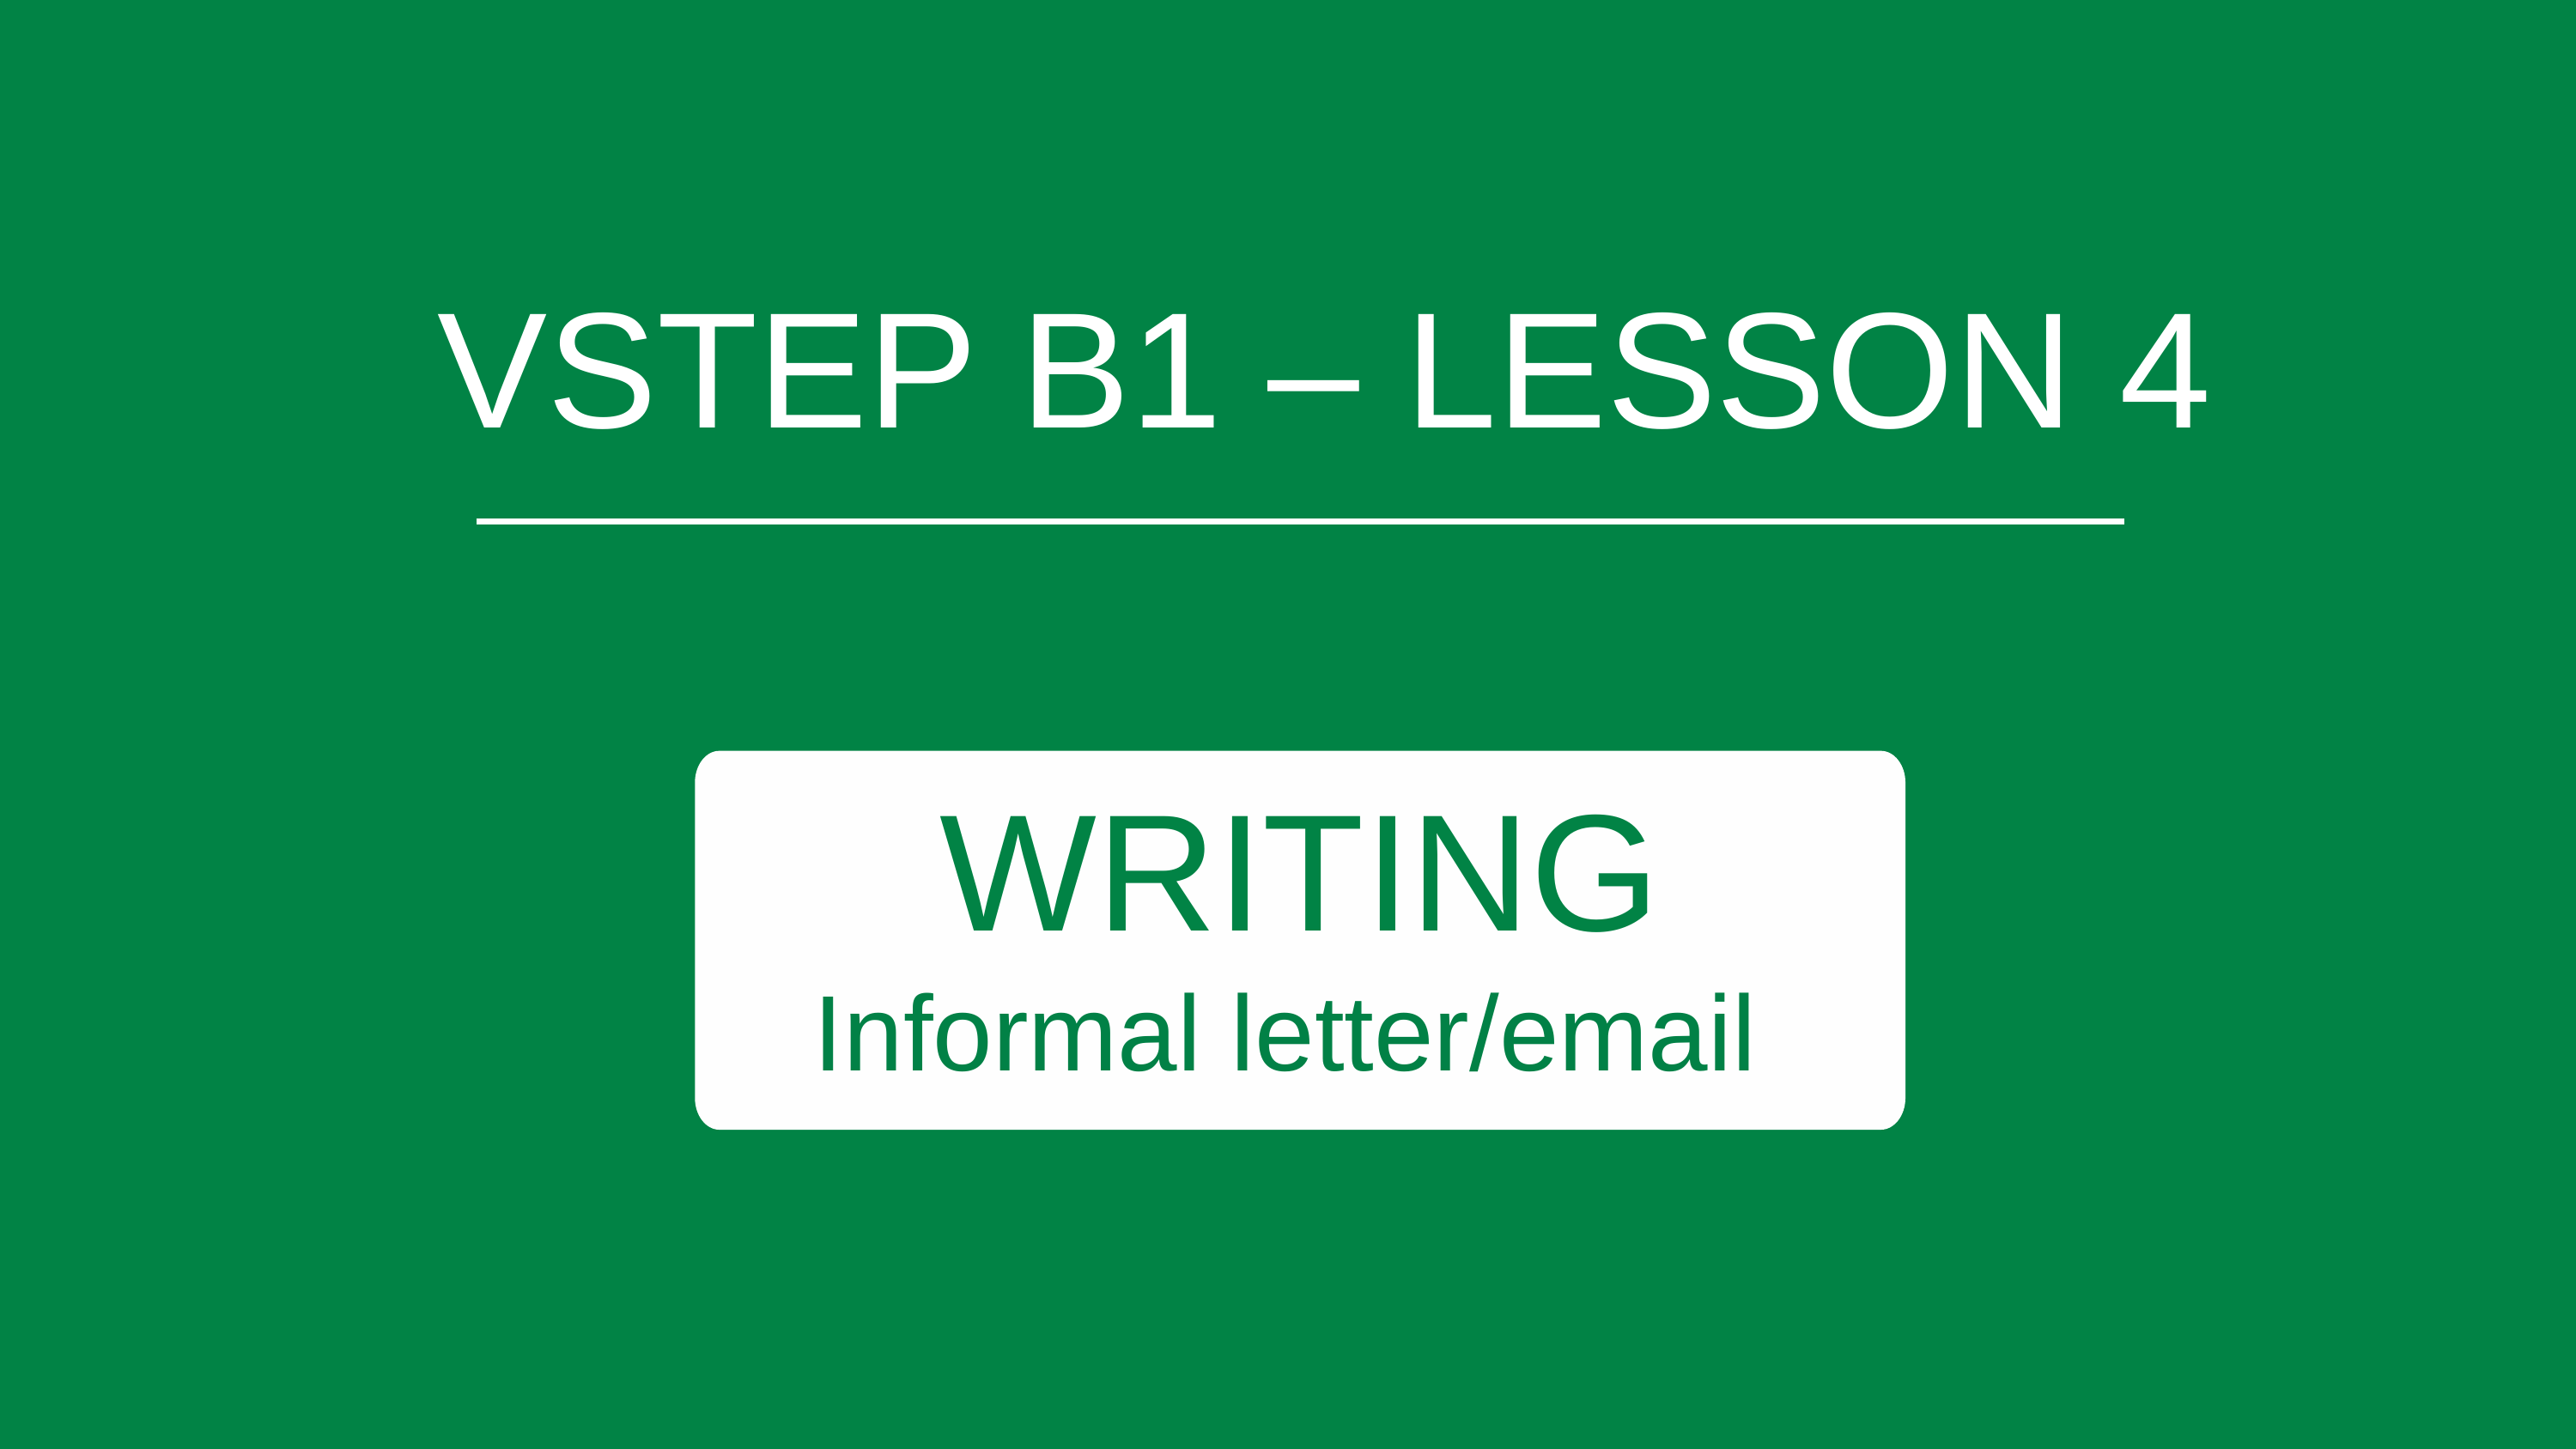

VSTEP B1 – LESSON 4

WRITING
Informal letter/email